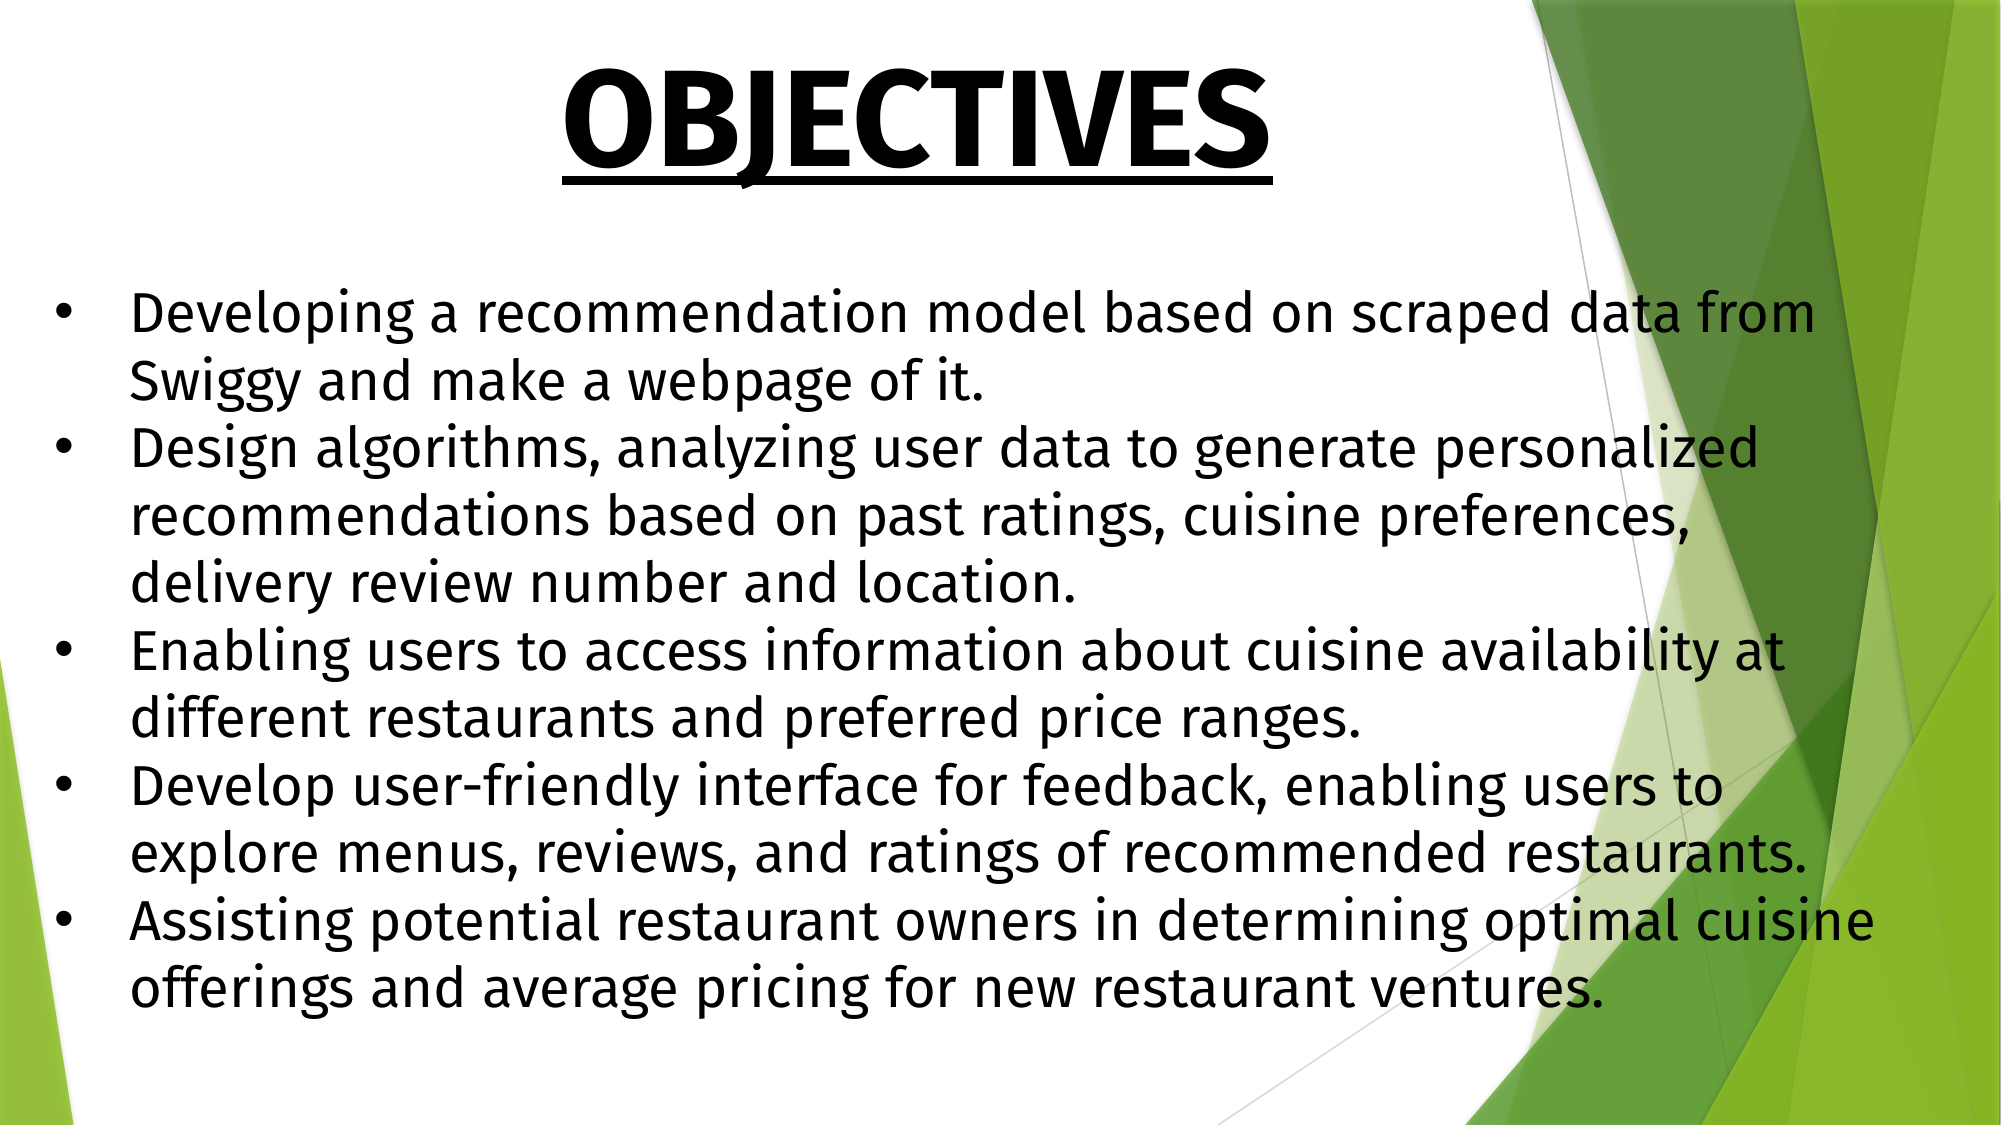

OBJECTIVES
Developing a recommendation model based on scraped data from Swiggy and make a webpage of it.
Design algorithms, analyzing user data to generate personalized recommendations based on past ratings, cuisine preferences, delivery review number and location.
Enabling users to access information about cuisine availability at different restaurants and preferred price ranges.
Develop user-friendly interface for feedback, enabling users to explore menus, reviews, and ratings of recommended restaurants.
Assisting potential restaurant owners in determining optimal cuisine offerings and average pricing for new restaurant ventures.